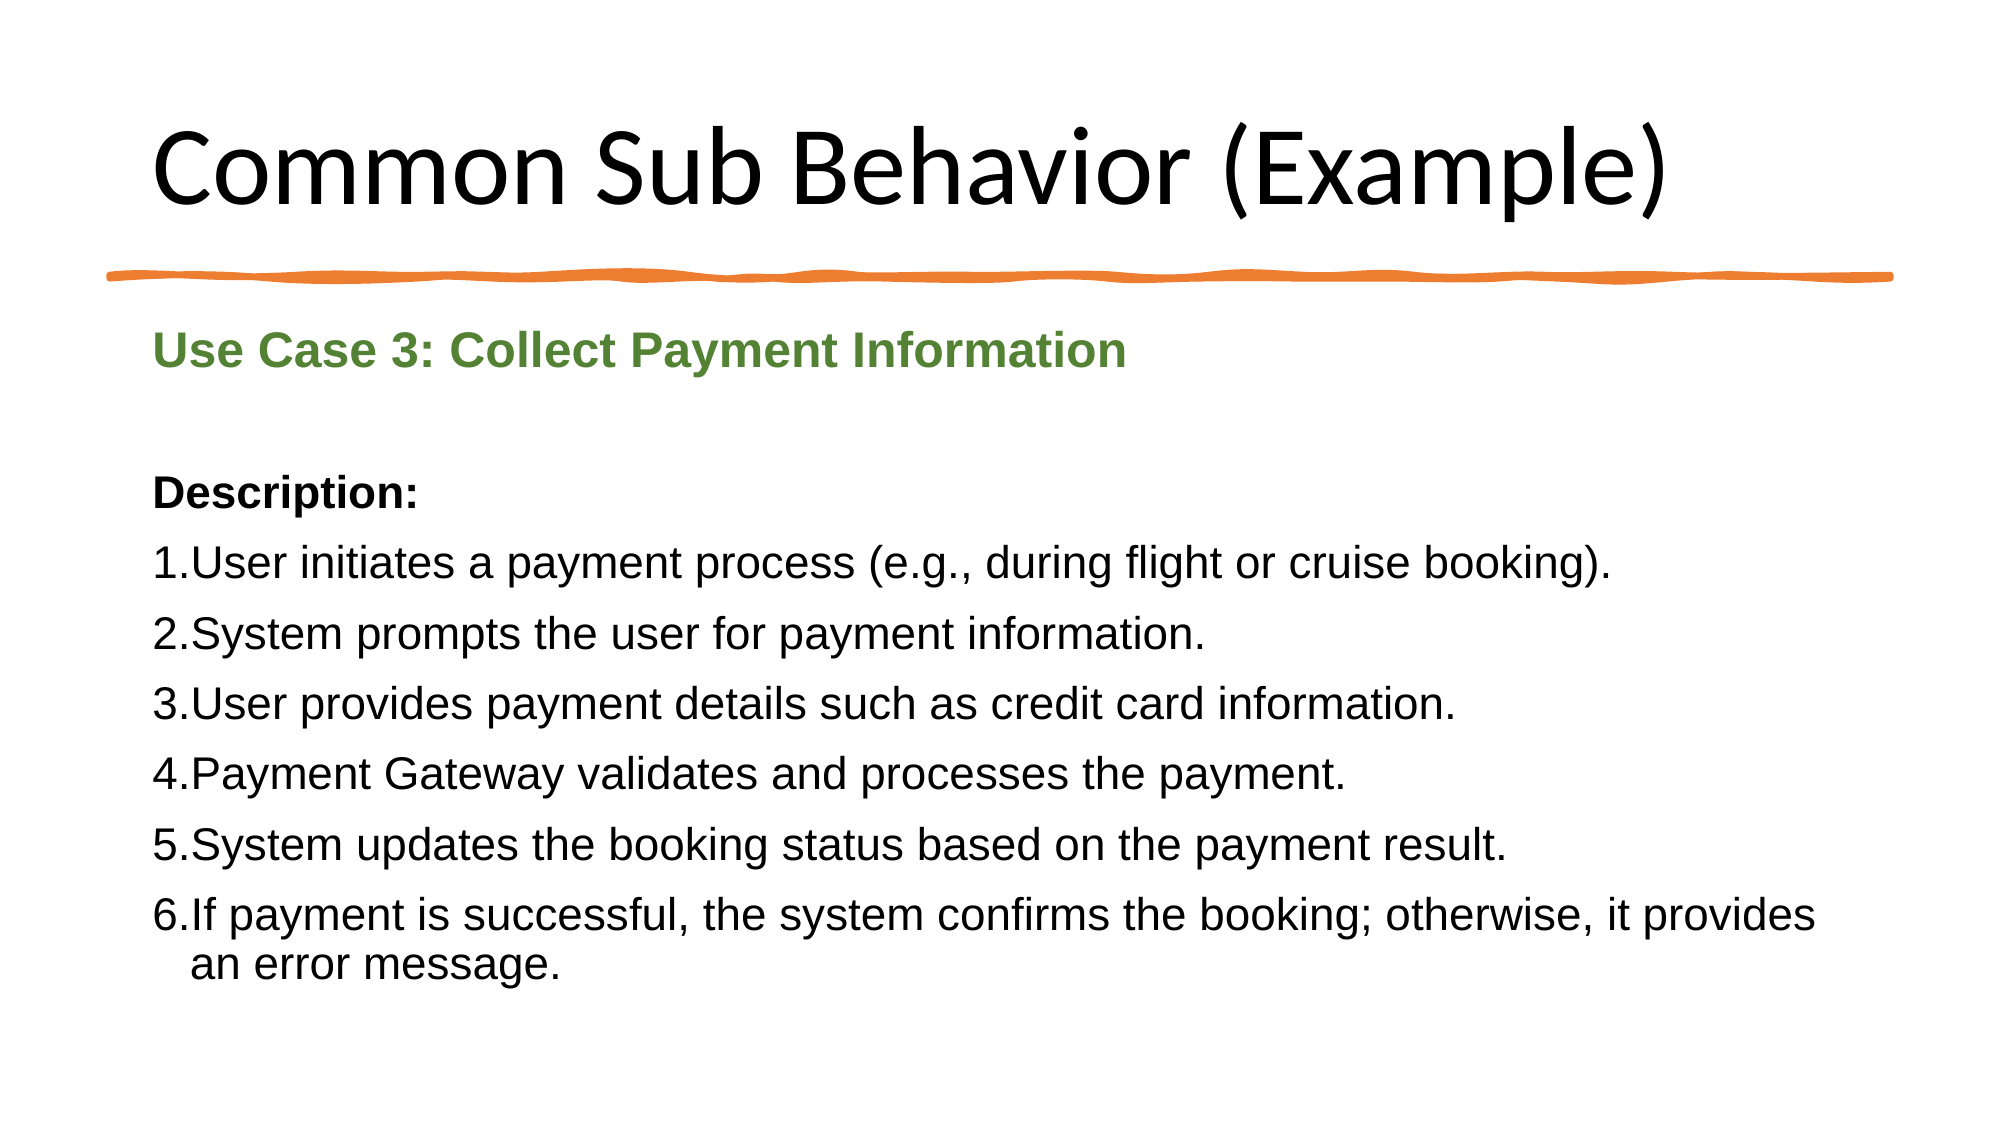

# Common Sub Behavior (Example)

Use Case 3: Collect Payment Information

Description:
User initiates a payment process (e.g., during flight or cruise booking).
System prompts the user for payment information.
User provides payment details such as credit card information.
Payment Gateway validates and processes the payment.
System updates the booking status based on the payment result.
If payment is successful, the system confirms the booking; otherwise, it provides an error message.